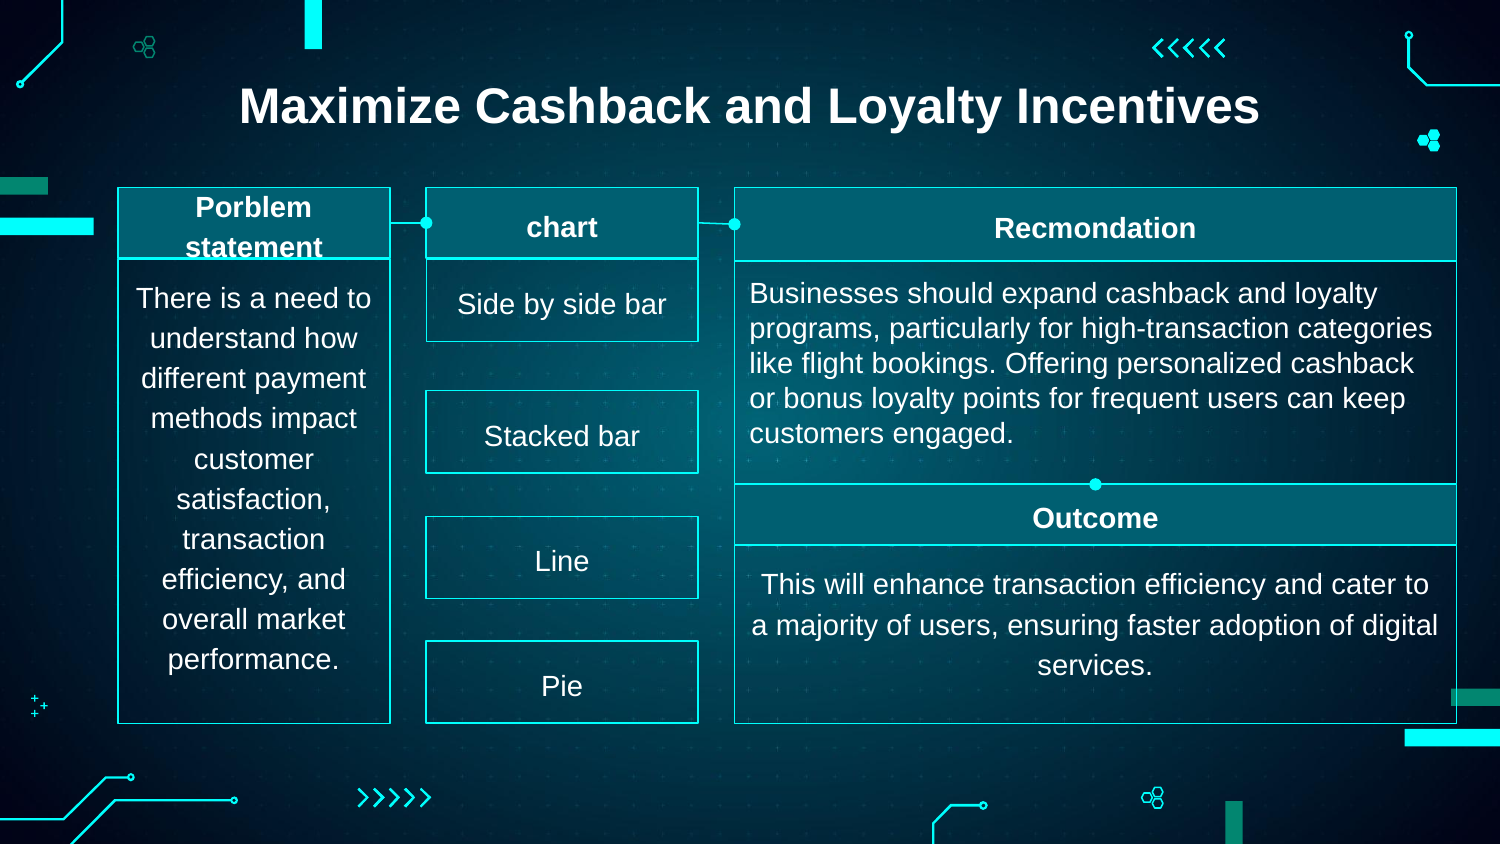

# Maximize Cashback and Loyalty Incentives
Porblem statement
chart
Recmondation
There is a need to understand how different payment methods impact customer satisfaction, transaction efficiency, and overall market performance.
Side by side bar
Businesses should expand cashback and loyalty programs, particularly for high-transaction categories like flight bookings. Offering personalized cashback or bonus loyalty points for frequent users can keep customers engaged.
Stacked bar
Outcome
Line
This will enhance transaction efficiency and cater to a majority of users, ensuring faster adoption of digital services.
Pie